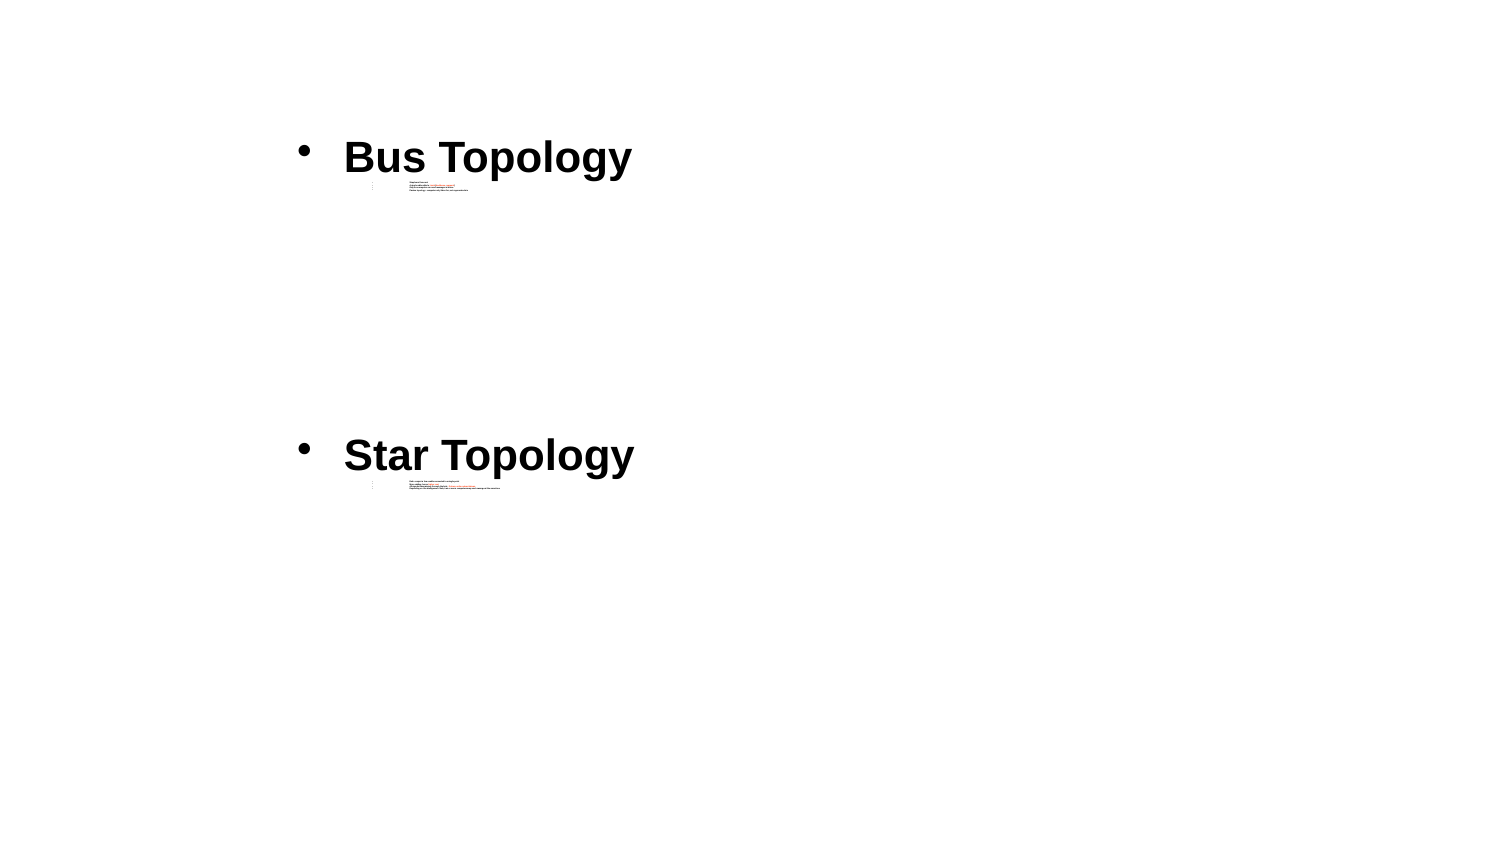

Bus Topology
Simple and low-cost
A single cable called a trunk (backbone, segment)
Only one computer can send messages at a time
Passive topology - computer only listen for, not regenerate data
Star Topology
Each computer has a cable connected to a single point
More cabling, hence higher cost
All signals transmission through the hub; if down, entire network down
Depending on the intelligence of hub, two or more  computers may send message at the same time
78